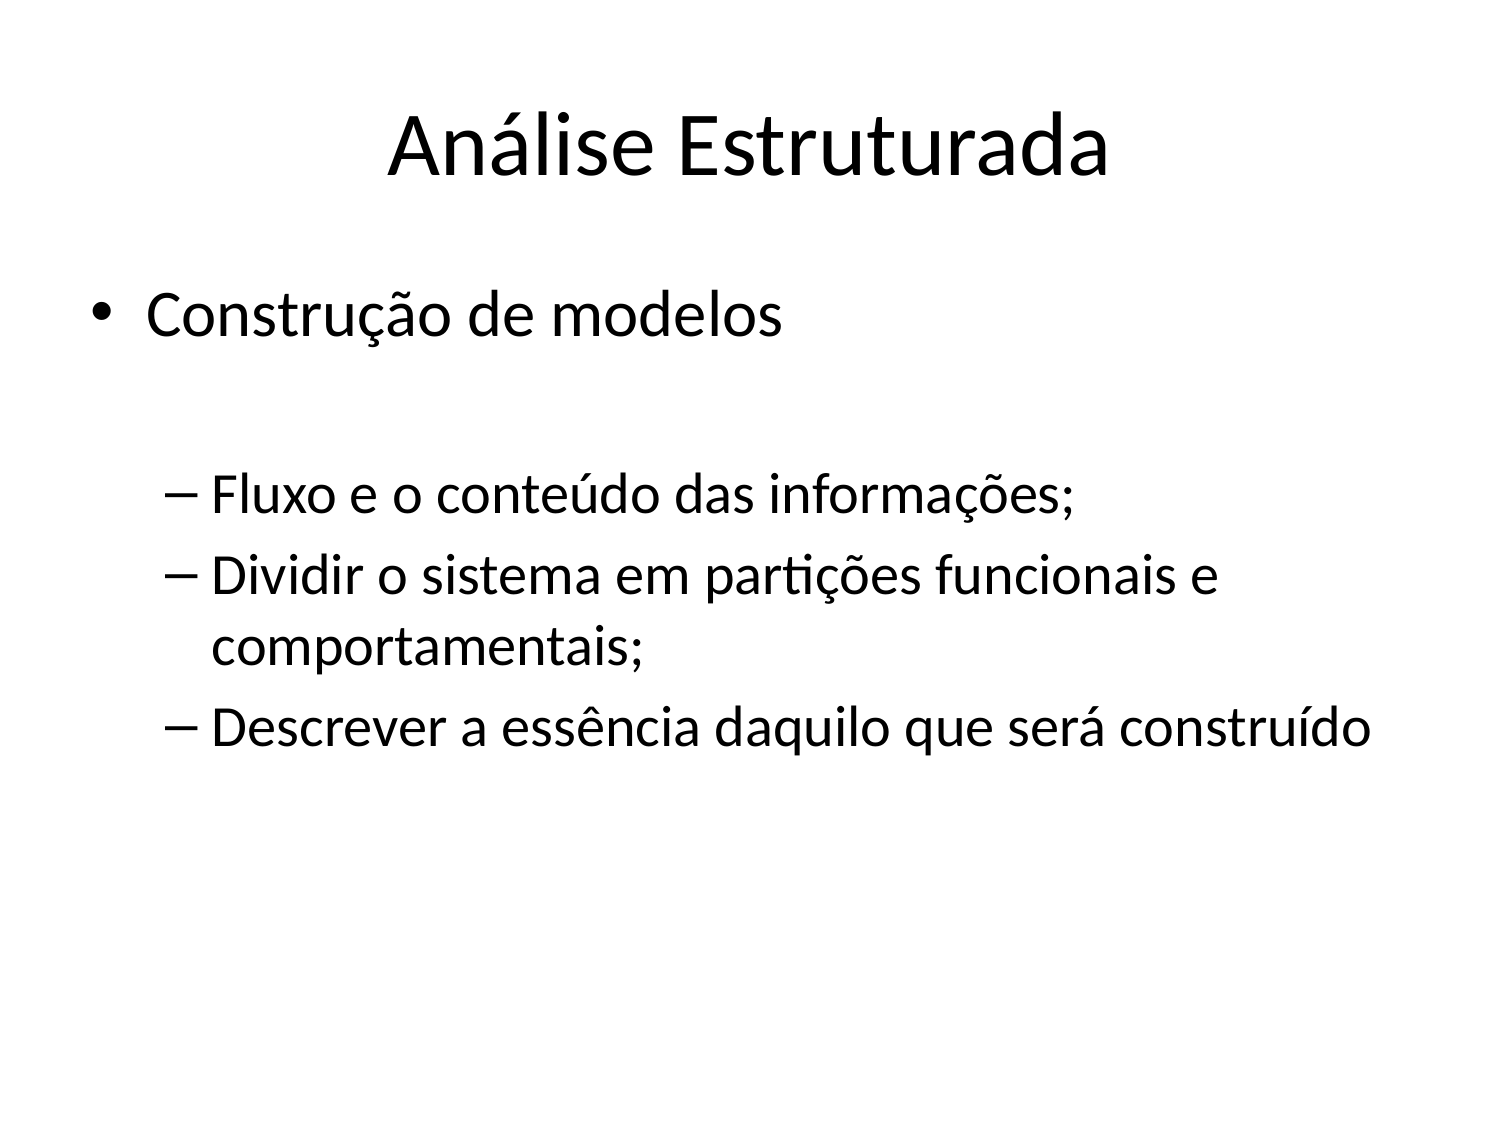

# Análise Estruturada
Construção de modelos

Fluxo e o conteúdo das informações;
Dividir o sistema em partições funcionais e comportamentais;
Descrever a essência daquilo que será construído